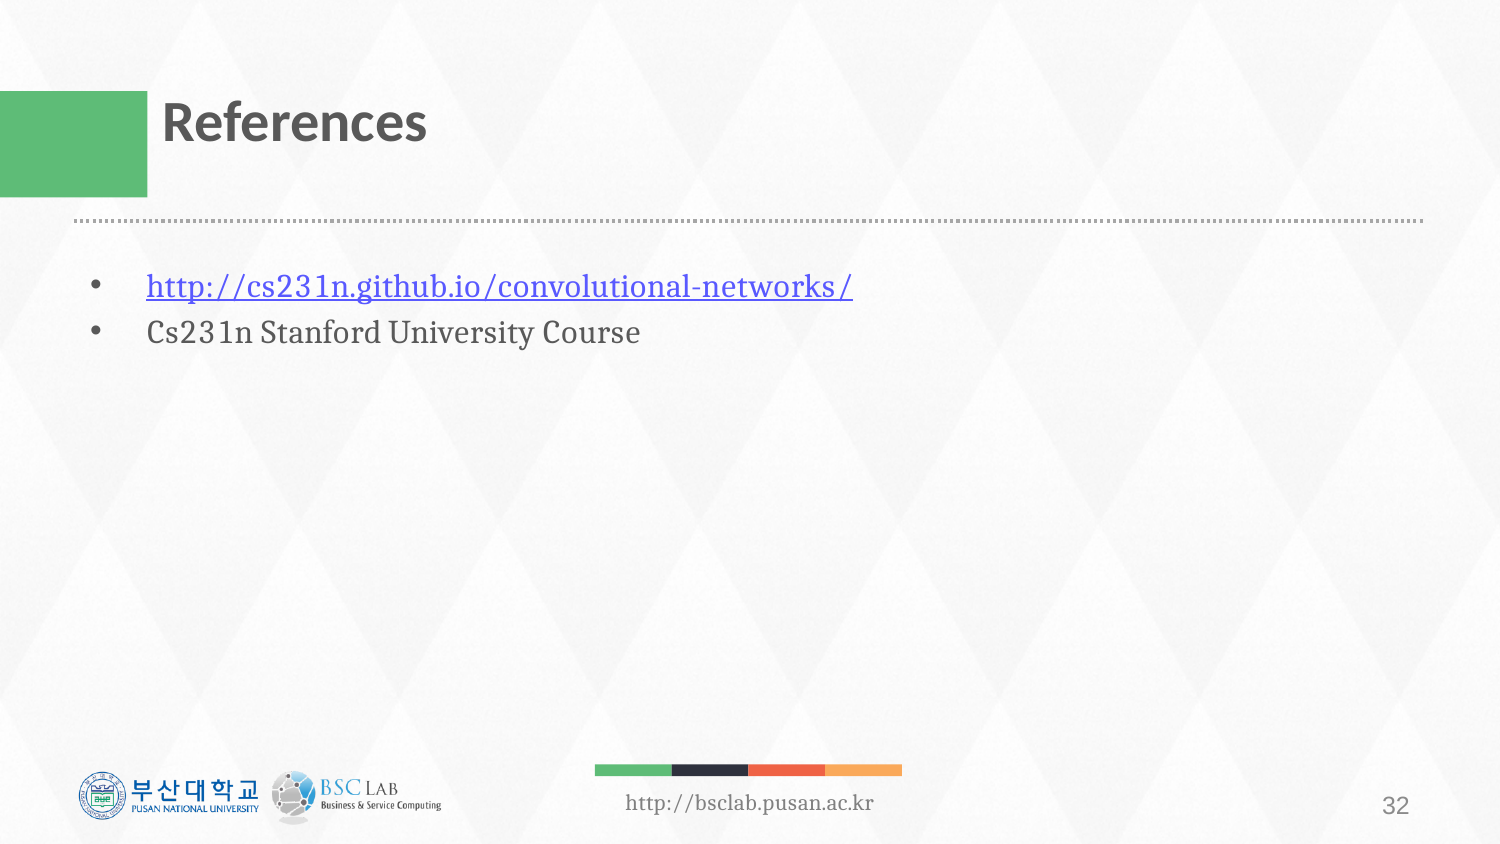

# References

http://cs231n.github.io/convolutional-networks/
Cs231n Stanford University Course
32